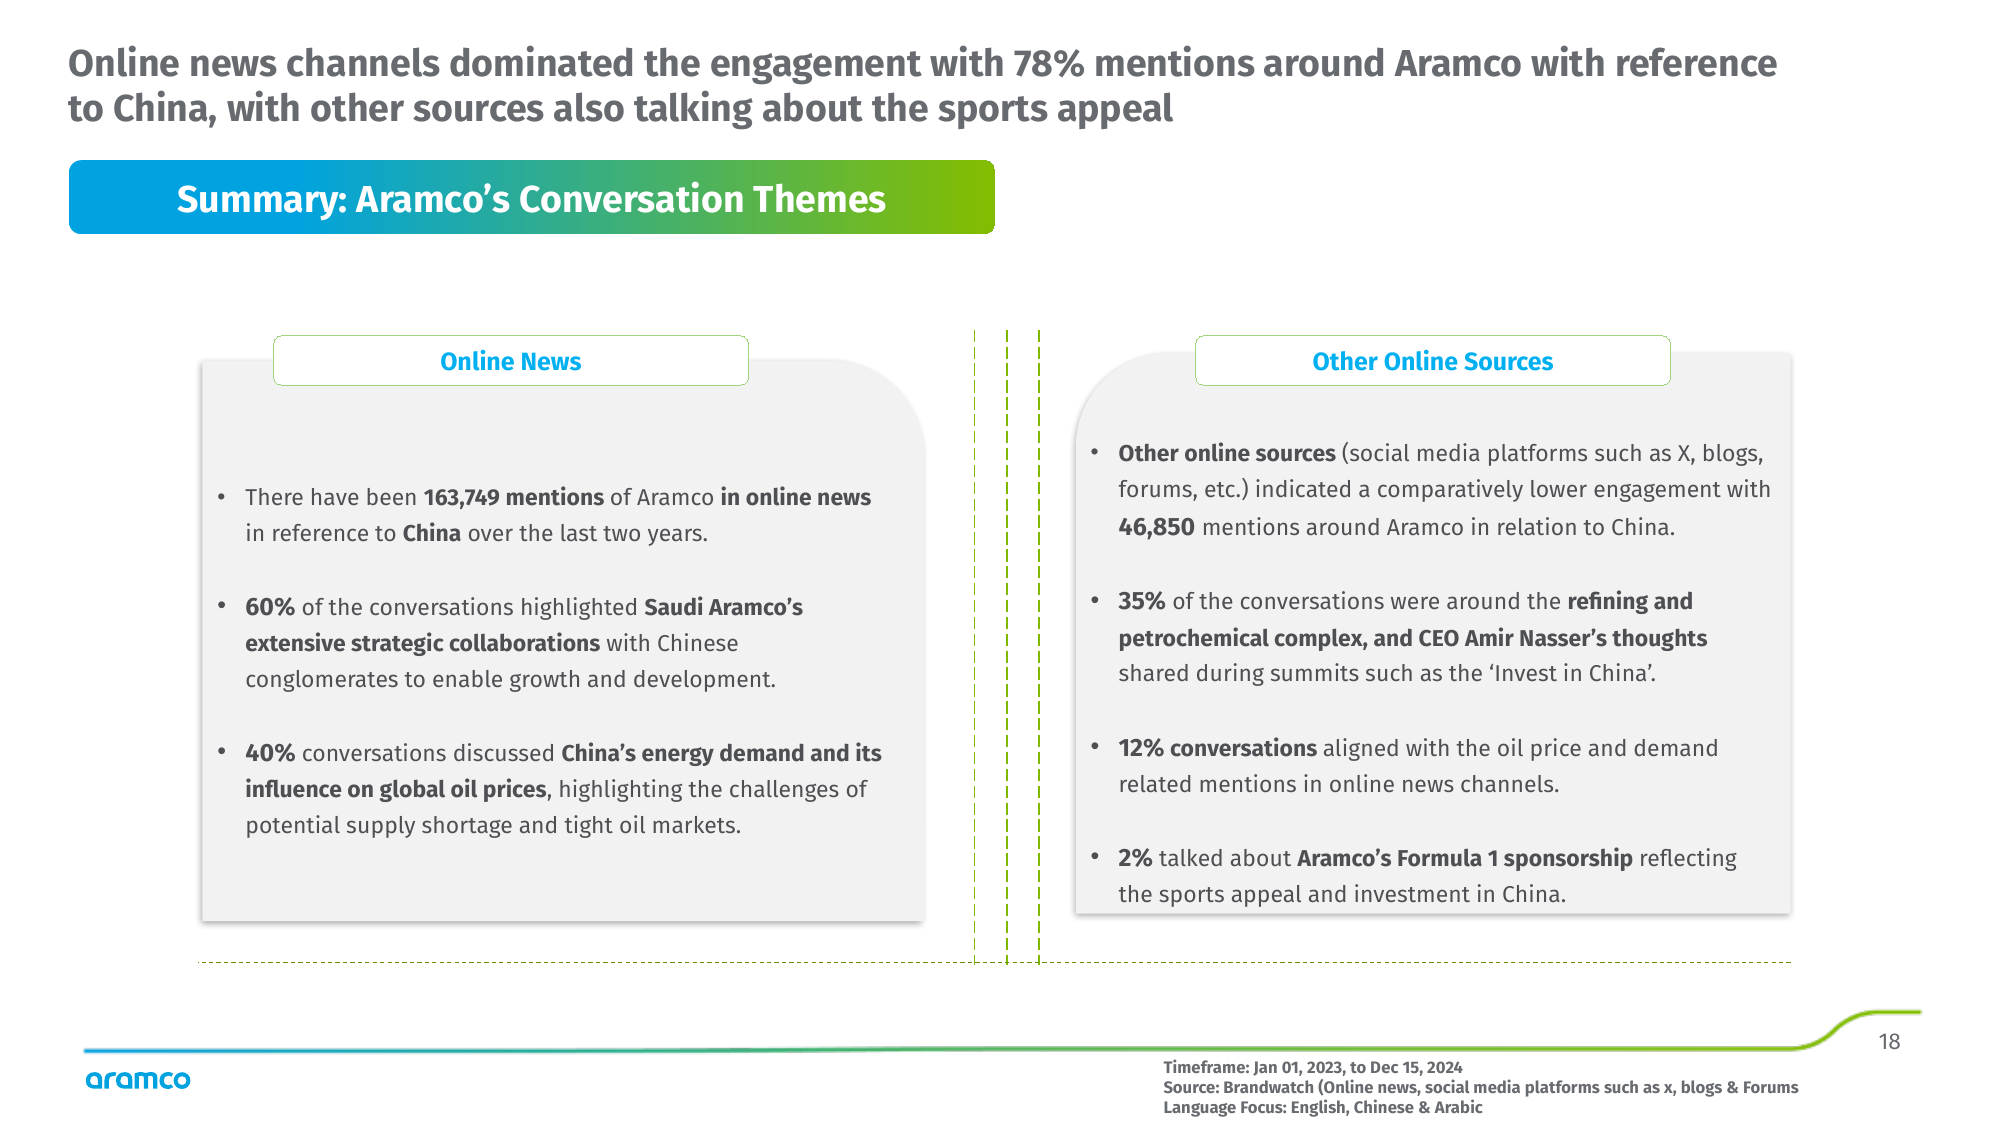

Online news channels dominated the engagement with 78% mentions around Aramco with reference to China, with other sources also talking about the sports appeal
Summary: Aramco’s Conversation Themes

Online News
Other Online Sources

Other online sources (social media platforms such as X, blogs, forums, etc.) indicated a comparatively lower engagement with 46,850 mentions around Aramco in relation to China.

35% of the conversations were around the refining and petrochemical complex, and CEO Amir Nasser’s thoughts shared during summits such as the ‘Invest in China’.

12% conversations aligned with the oil price and demand related mentions in online news channels.

2% talked about Aramco’s Formula 1 sponsorship reflecting the sports appeal and investment in China.
There have been 163,749 mentions of Aramco in online news in reference to China over the last two years.

60% of the conversations highlighted Saudi Aramco’s extensive strategic collaborations with Chinese conglomerates to enable growth and development.

40% conversations discussed China’s energy demand and its influence on global oil prices, highlighting the challenges of potential supply shortage and tight oil markets.
Timeframe: Jan 01, 2023, to Dec 15, 2024
Source: Brandwatch (Online news, social media platforms such as x, blogs & Forums
Language Focus: English, Chinese & Arabic